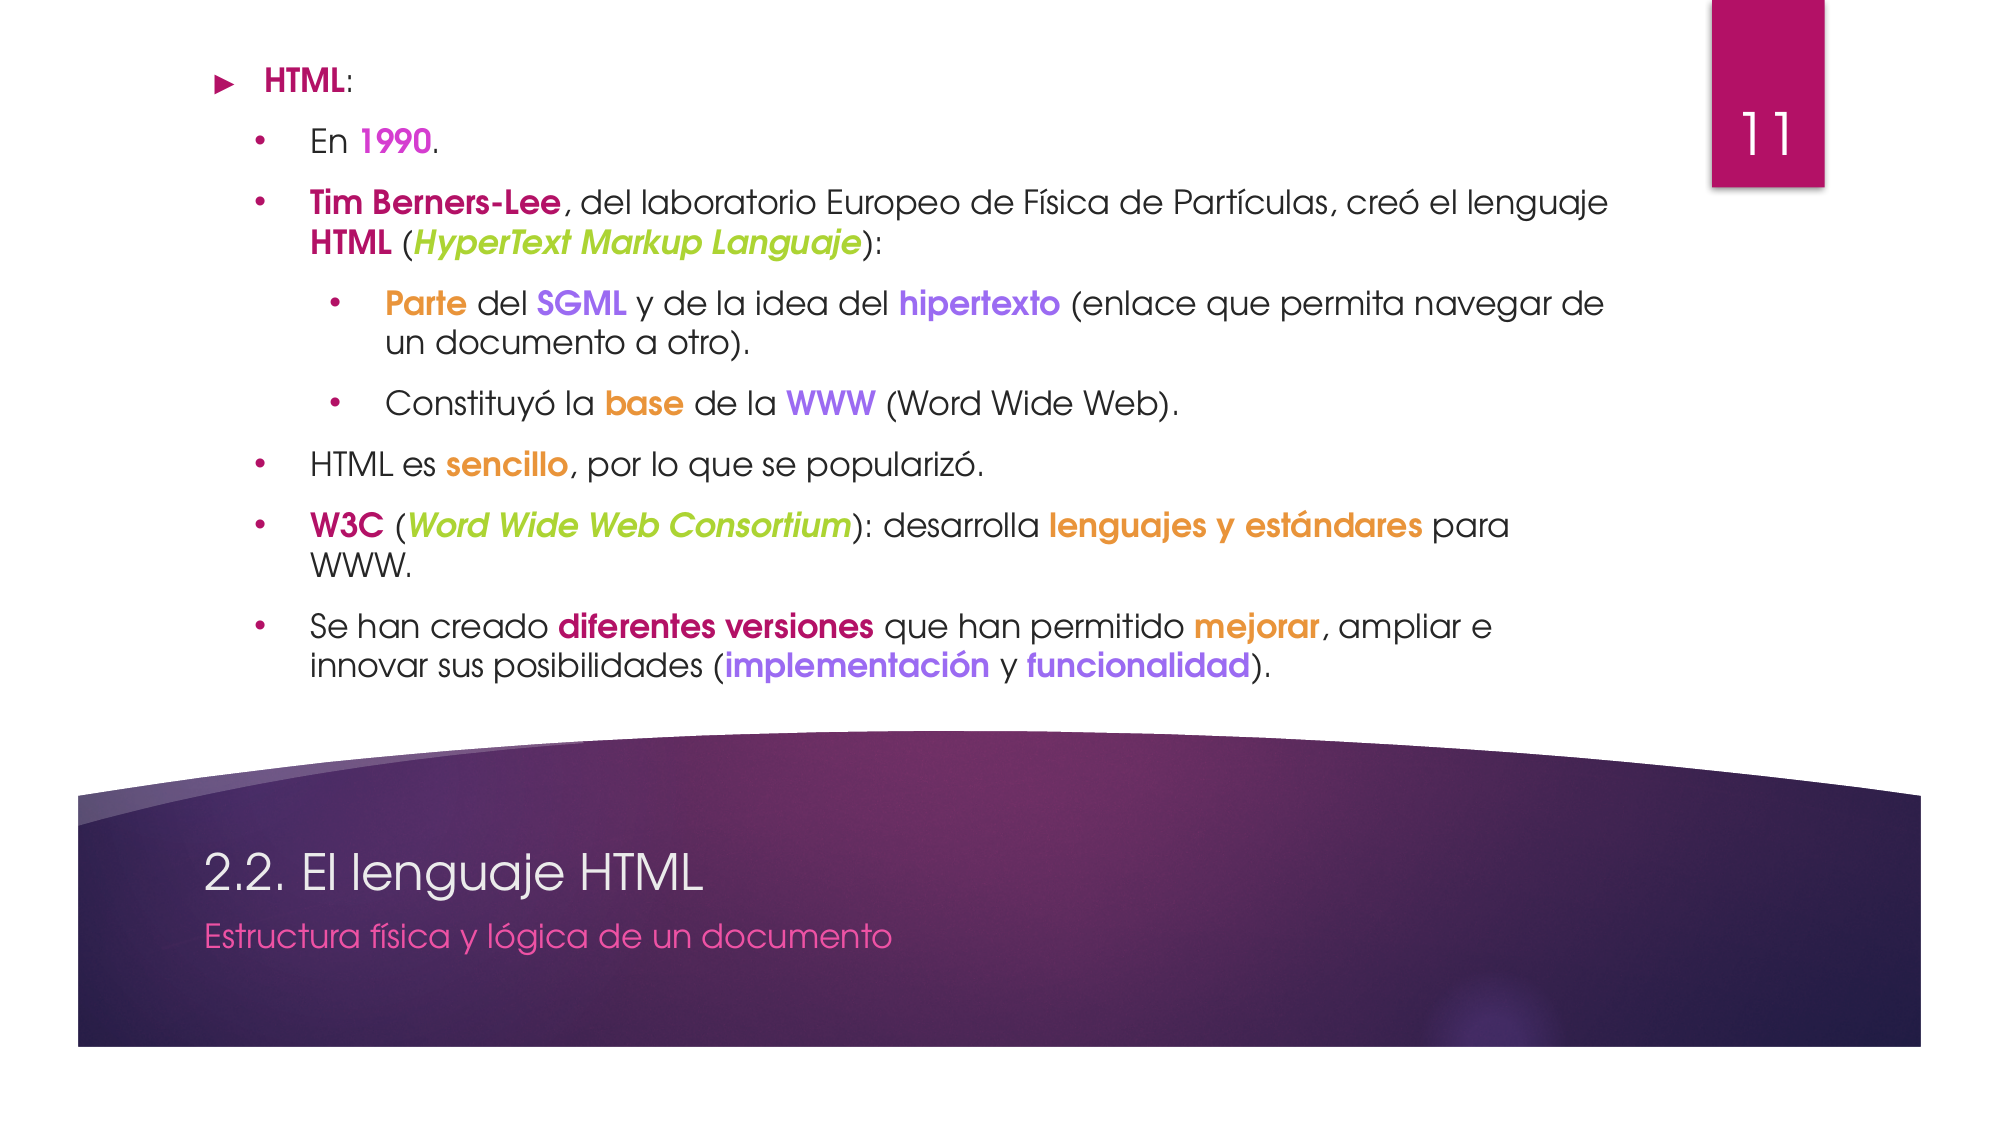

HTML:
En 1990.
Tim Berners-Lee, del laboratorio Europeo de Física de Partículas, creó el lenguaje HTML (HyperText Markup Languaje):
Parte del SGML y de la idea del hipertexto (enlace que permita navegar de un documento a otro).
Constituyó la base de la WWW (Word Wide Web).
HTML es sencillo, por lo que se popularizó.
W3C (Word Wide Web Consortium): desarrolla lenguajes y estándares para WWW.
Se han creado diferentes versiones que han permitido mejorar, ampliar e innovar sus posibilidades (implementación y funcionalidad).
11
# 2.2. El lenguaje HTML
Estructura física y lógica de un documento